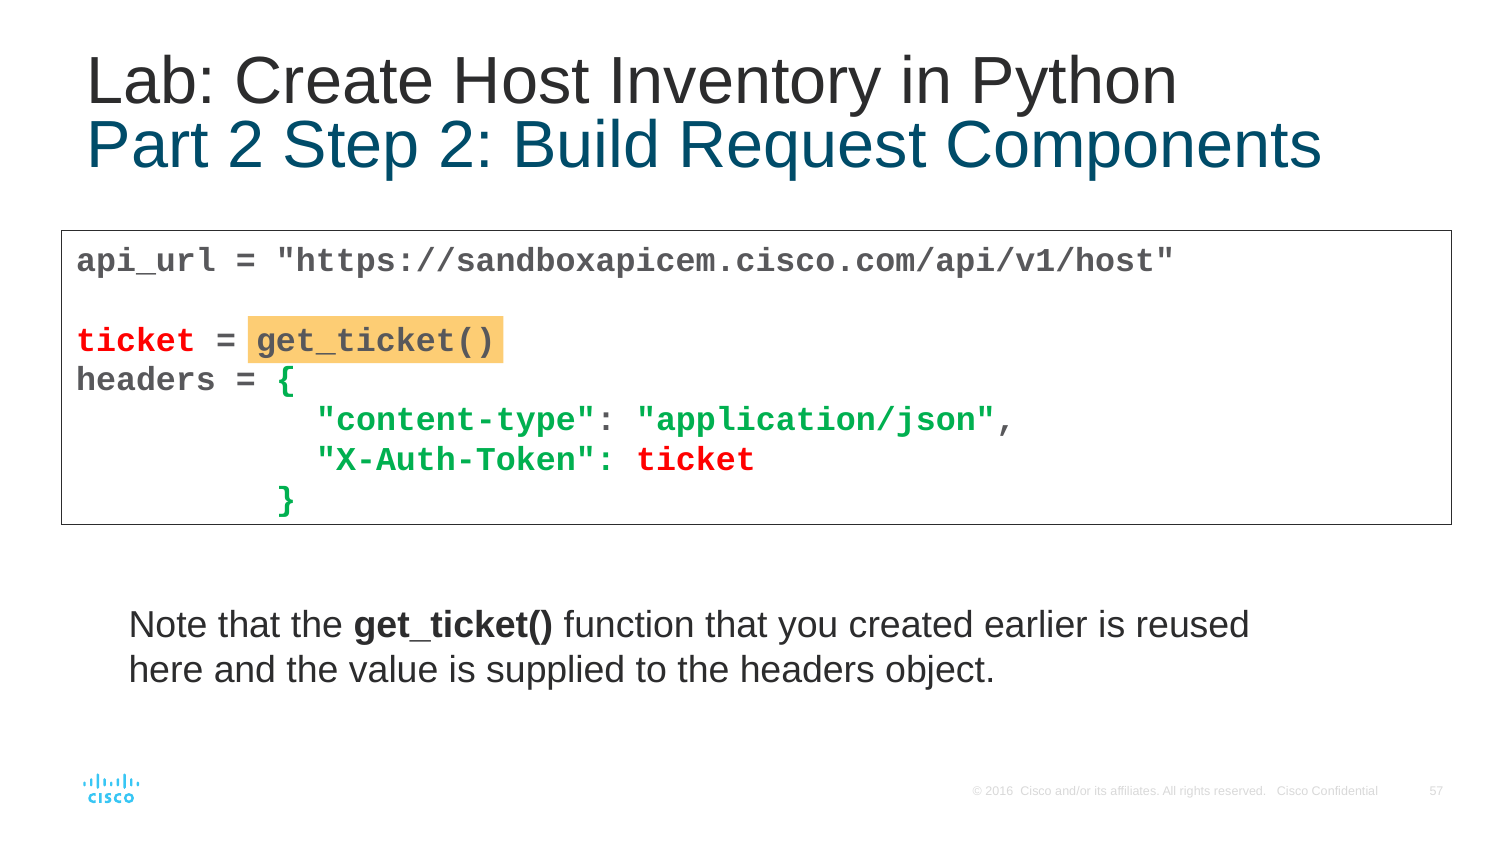

# Lab: Create Host Inventory in Python Part 2 Step 2: Build Request Components
api_url = "https://sandboxapicem.cisco.com/api/v1/host"

ticket = get_ticket()
headers = {
            "content-type": "application/json",
            "X-Auth-Token": ticket
          }

Note that the get_ticket() function that you created earlier is reused here and the value is supplied to the headers object.